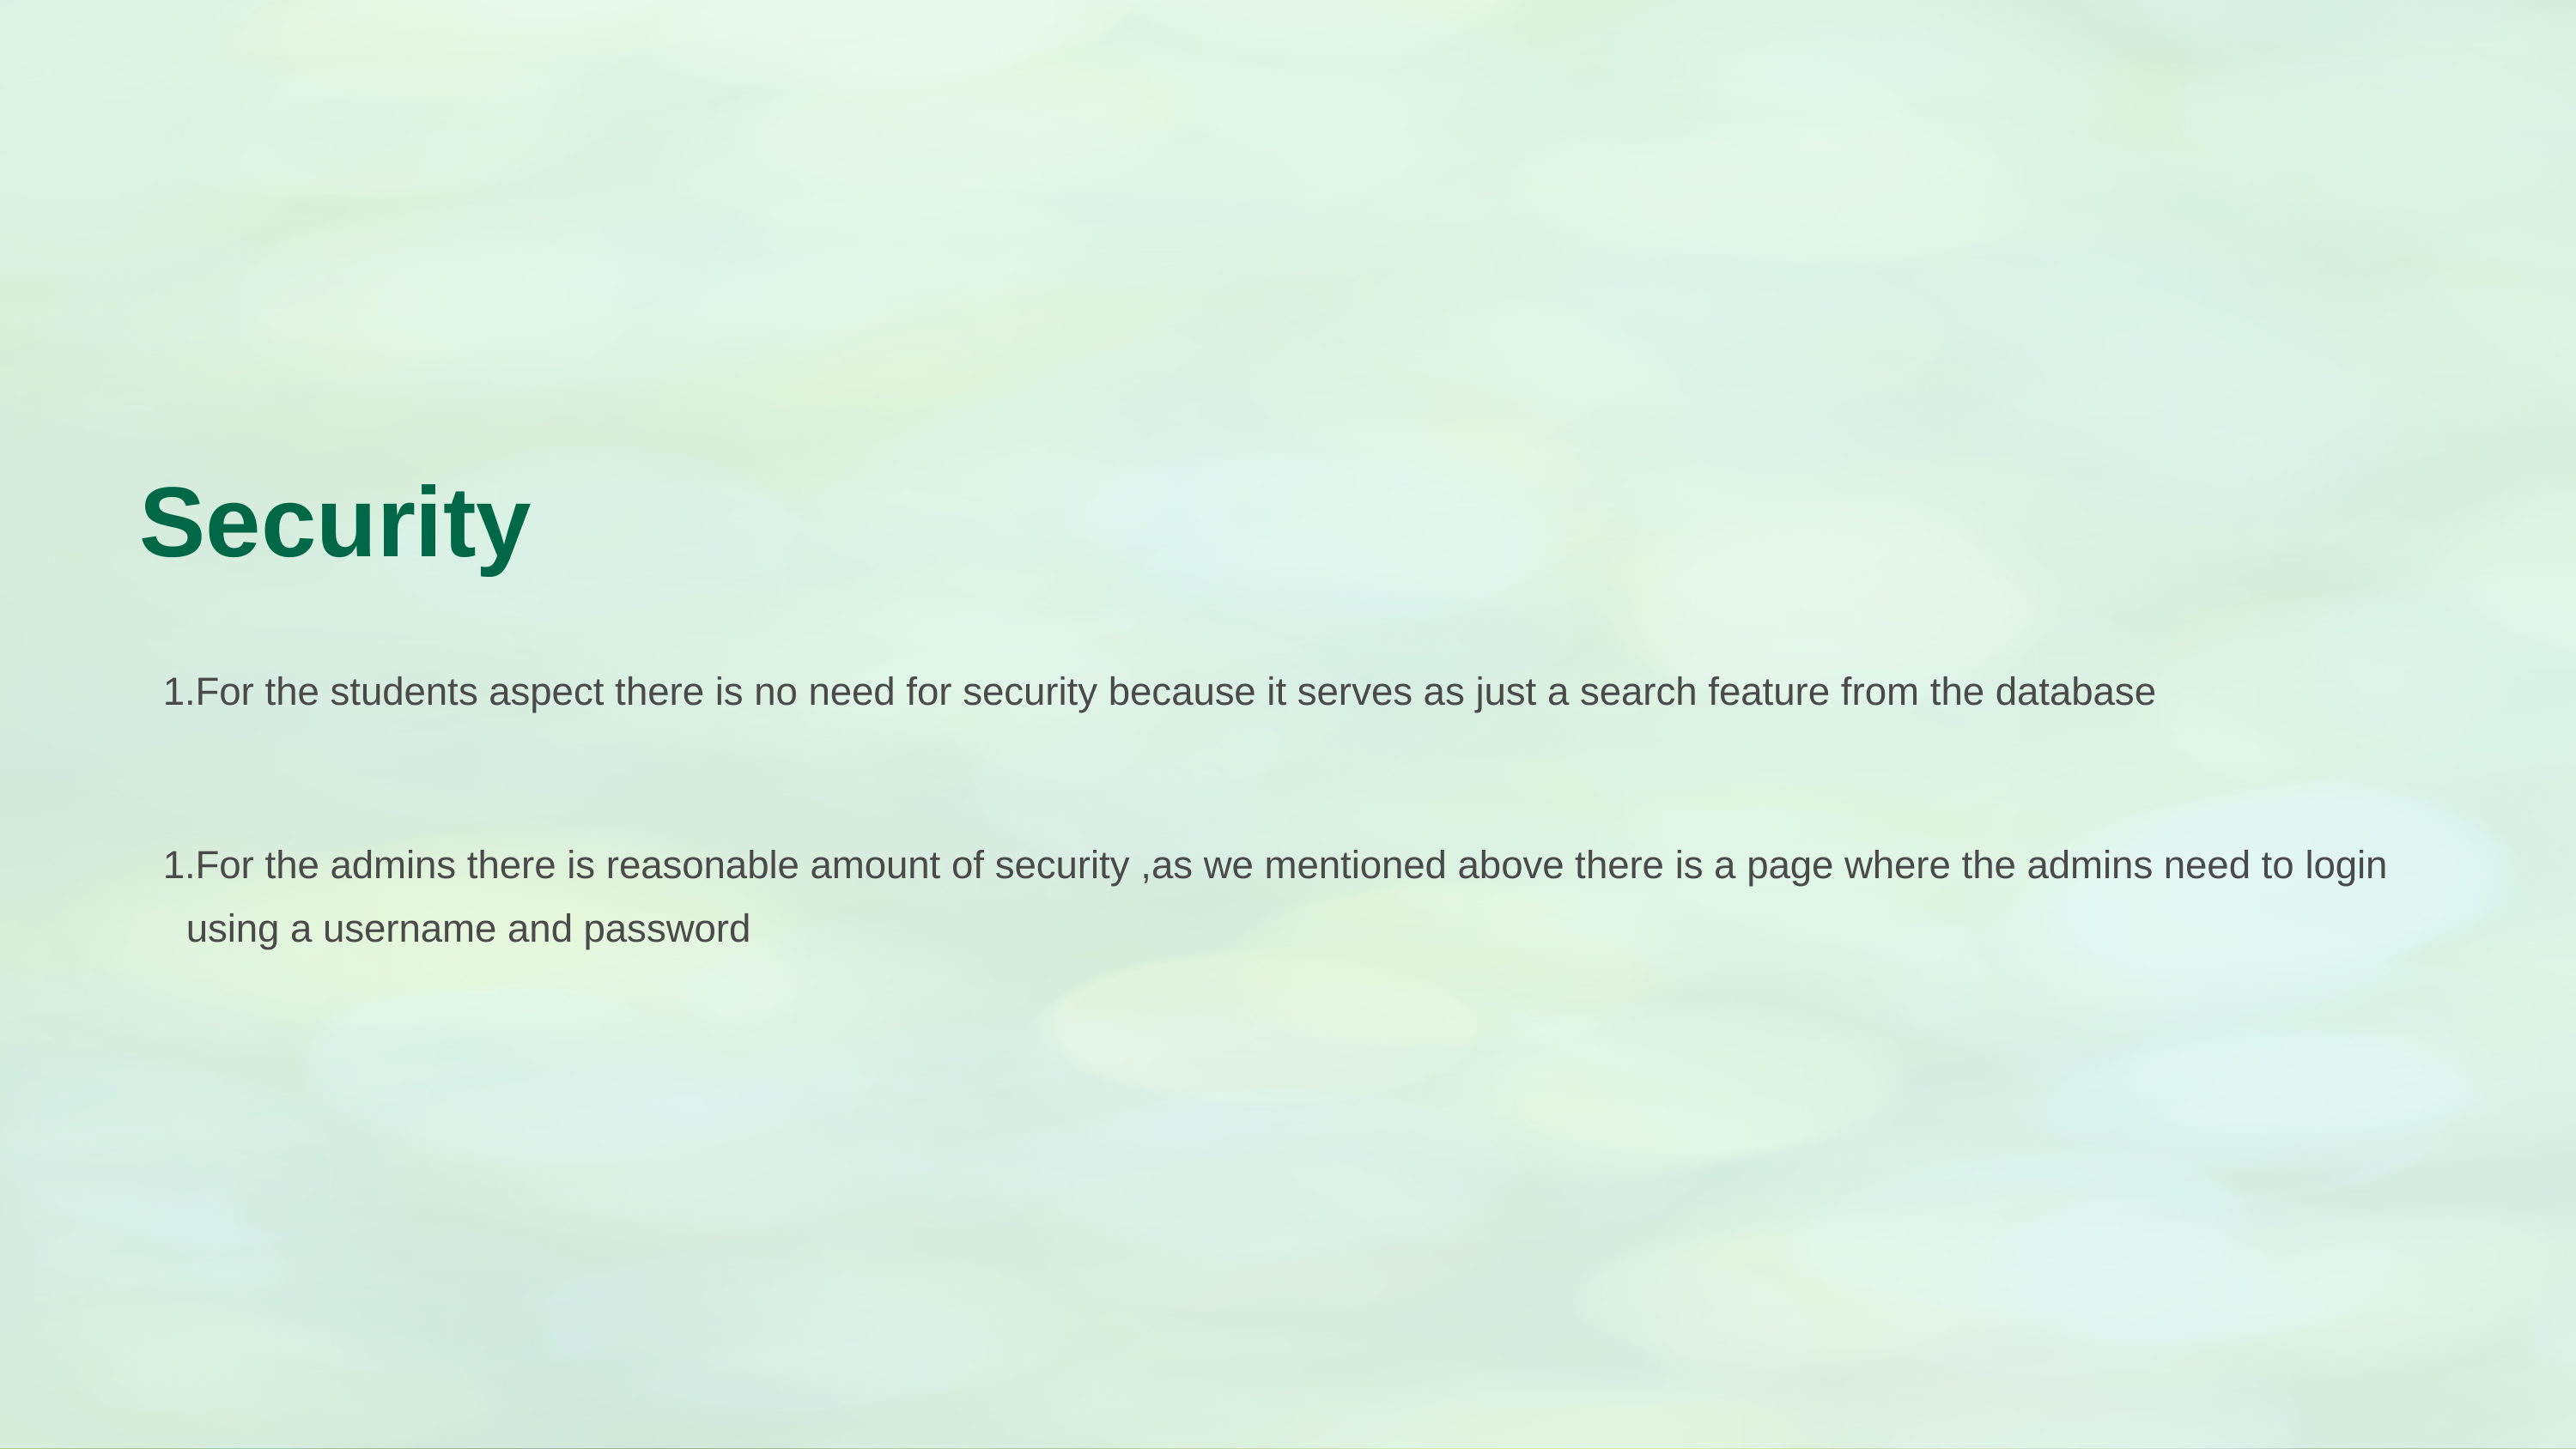

Security

For the students aspect there is no need for security because it serves as just a search feature from the database

For the admins there is reasonable amount of security ,as we mentioned above there is a page where the admins need to login using a username and password